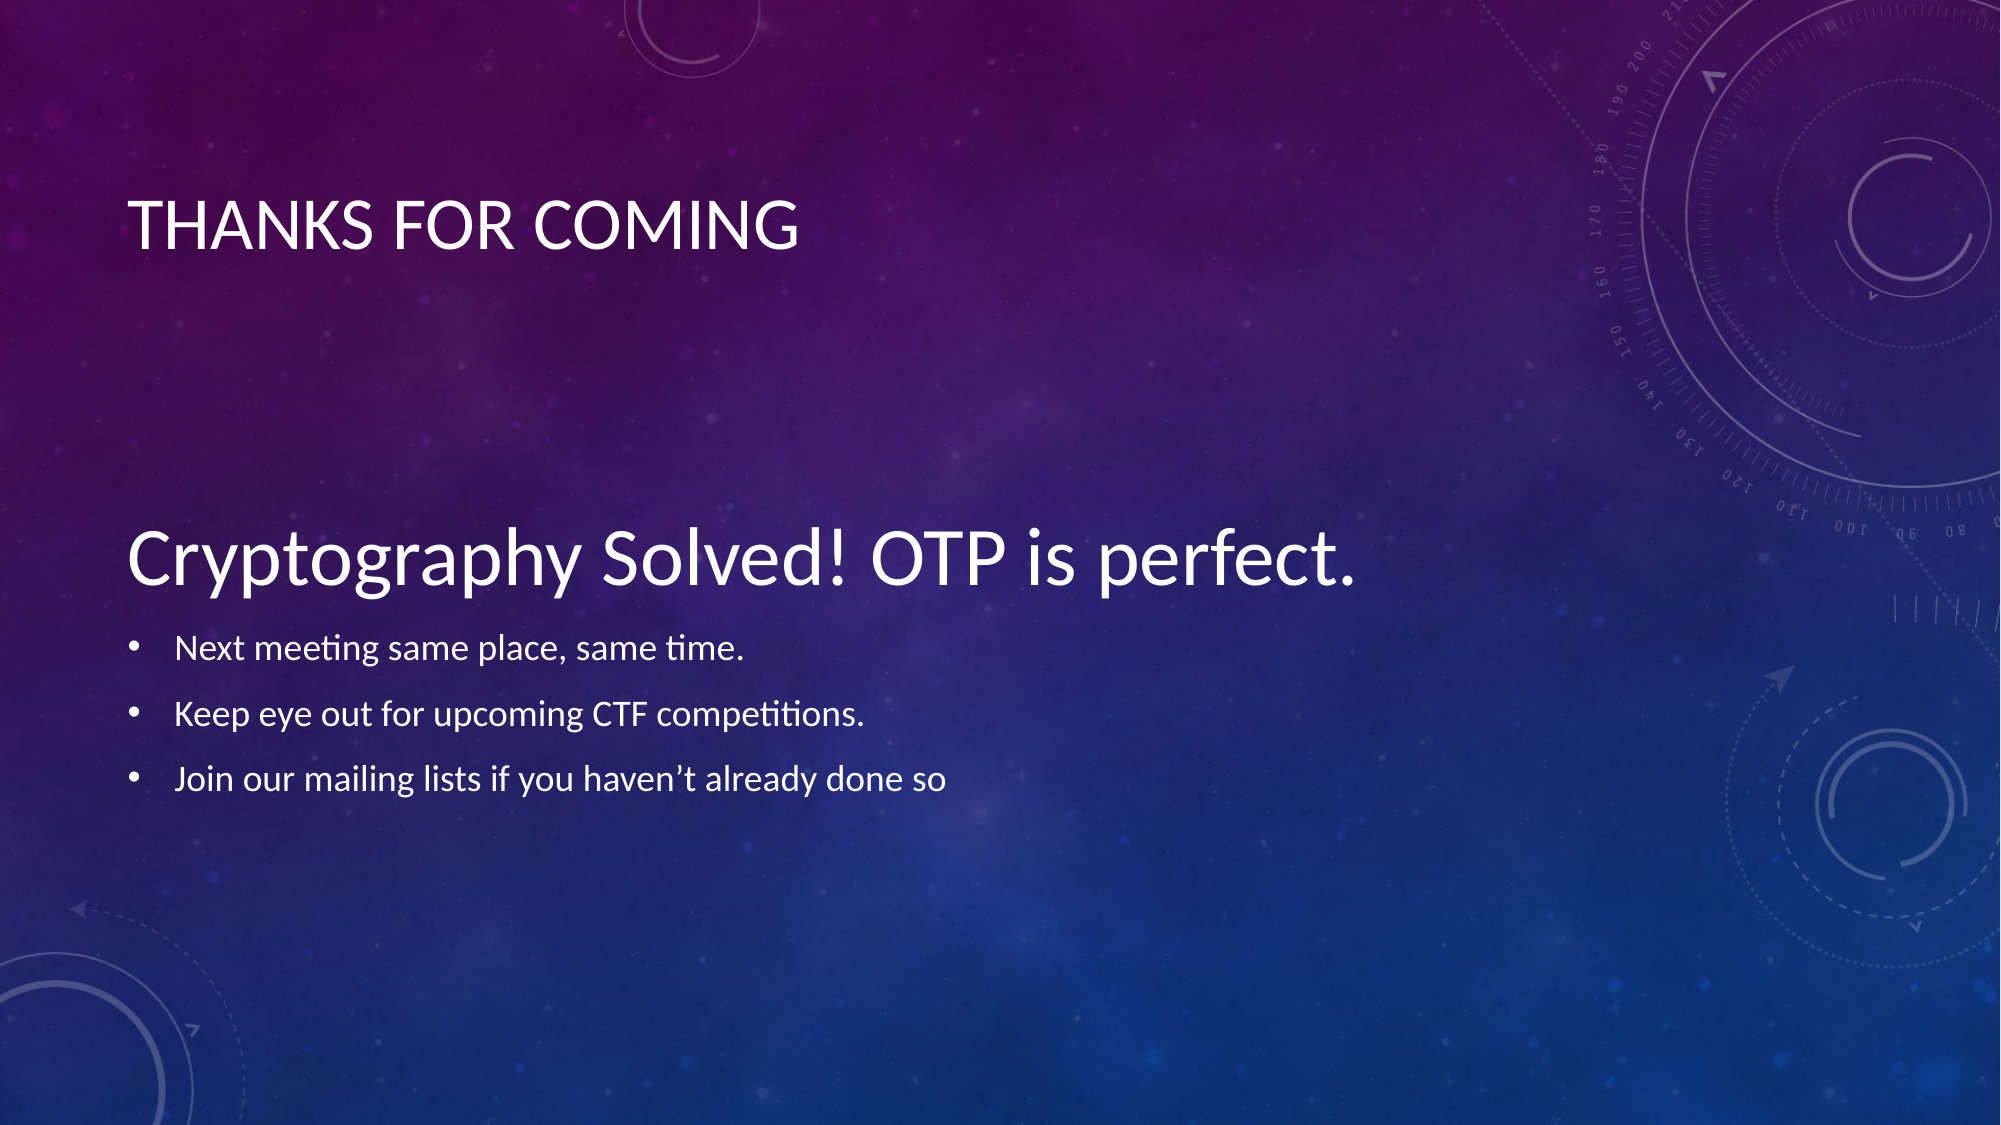

# Thanks for coming
Cryptography Solved! OTP is perfect.
Next meeting same place, same time.
Keep eye out for upcoming CTF competitions.
Join our mailing lists if you haven’t already done so